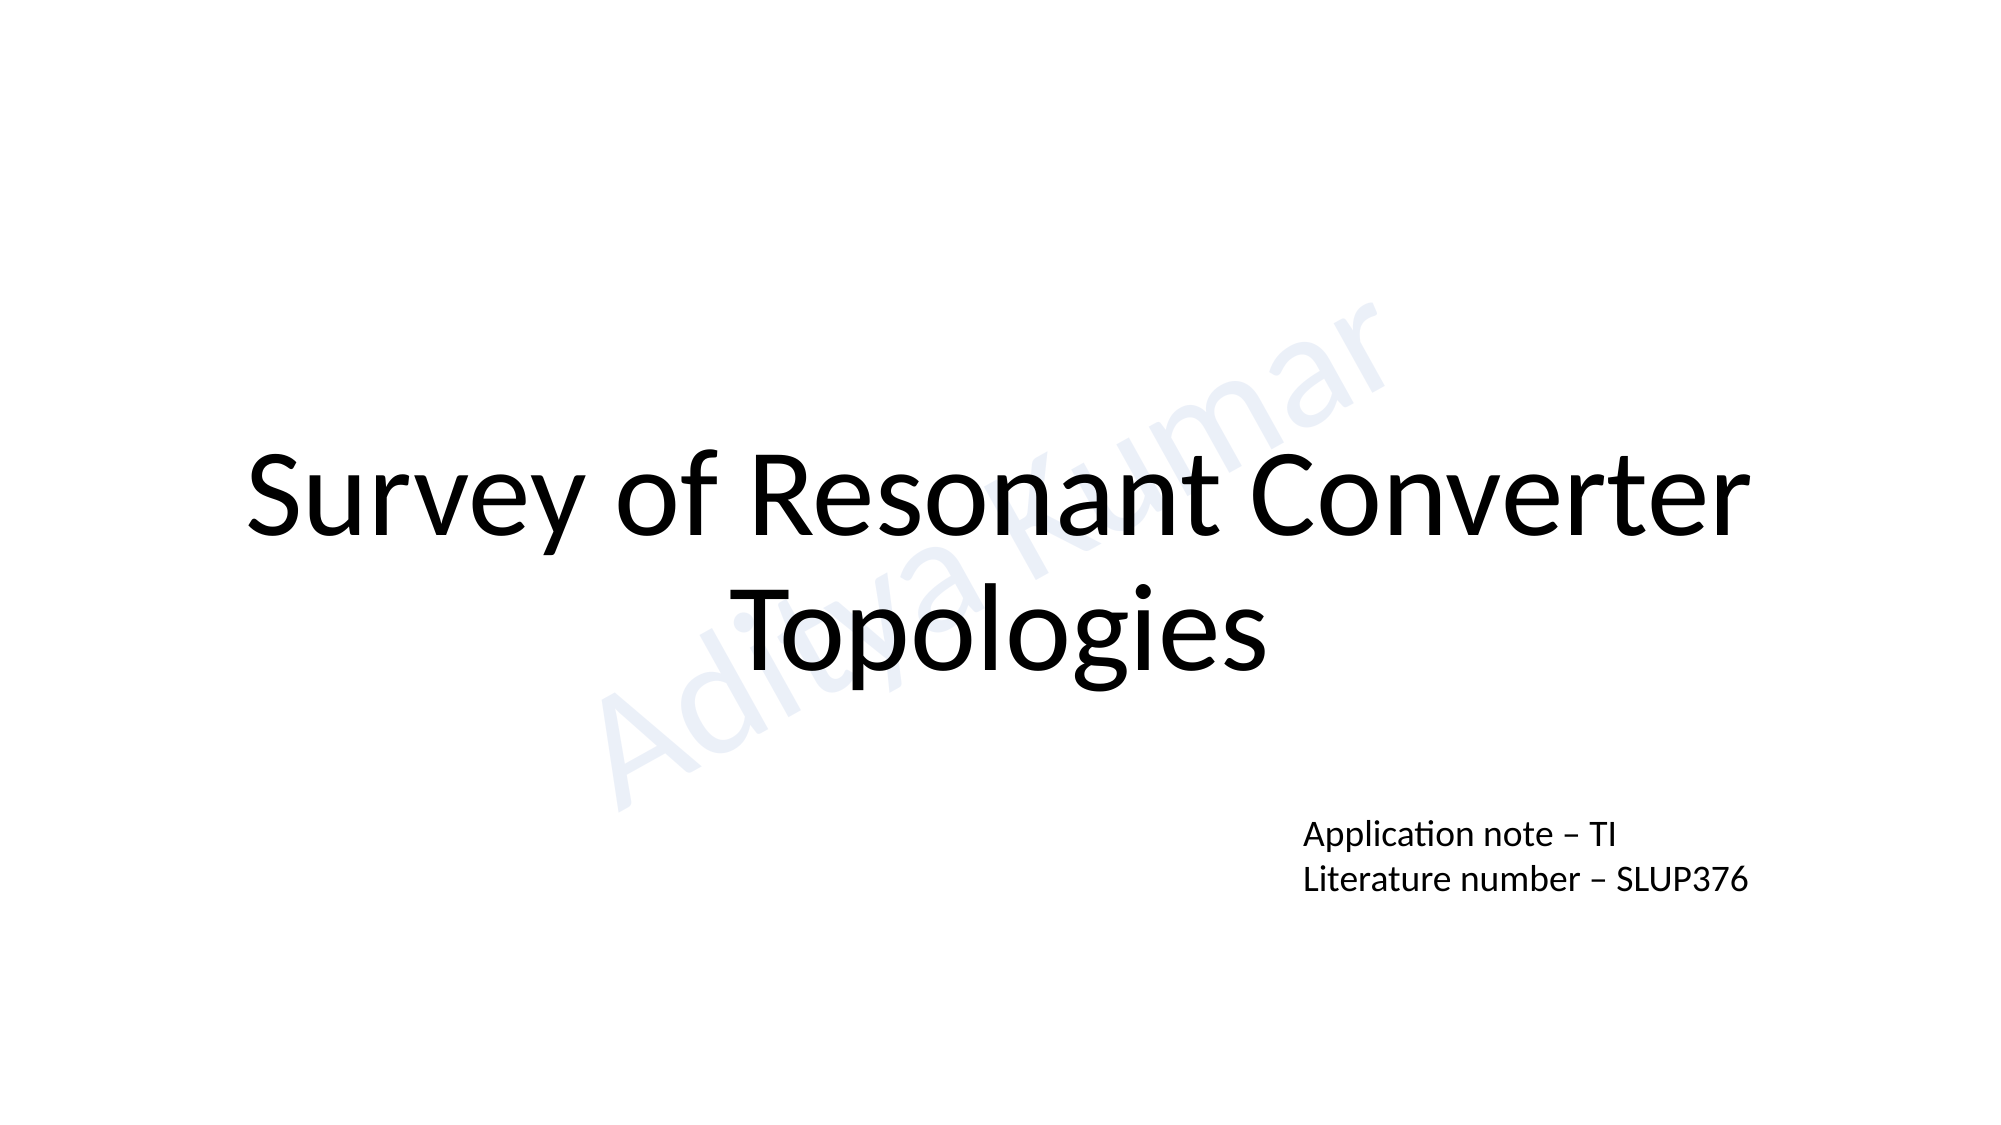

# Survey of Resonant Converter Topologies
Application note – TI
Literature number – SLUP376